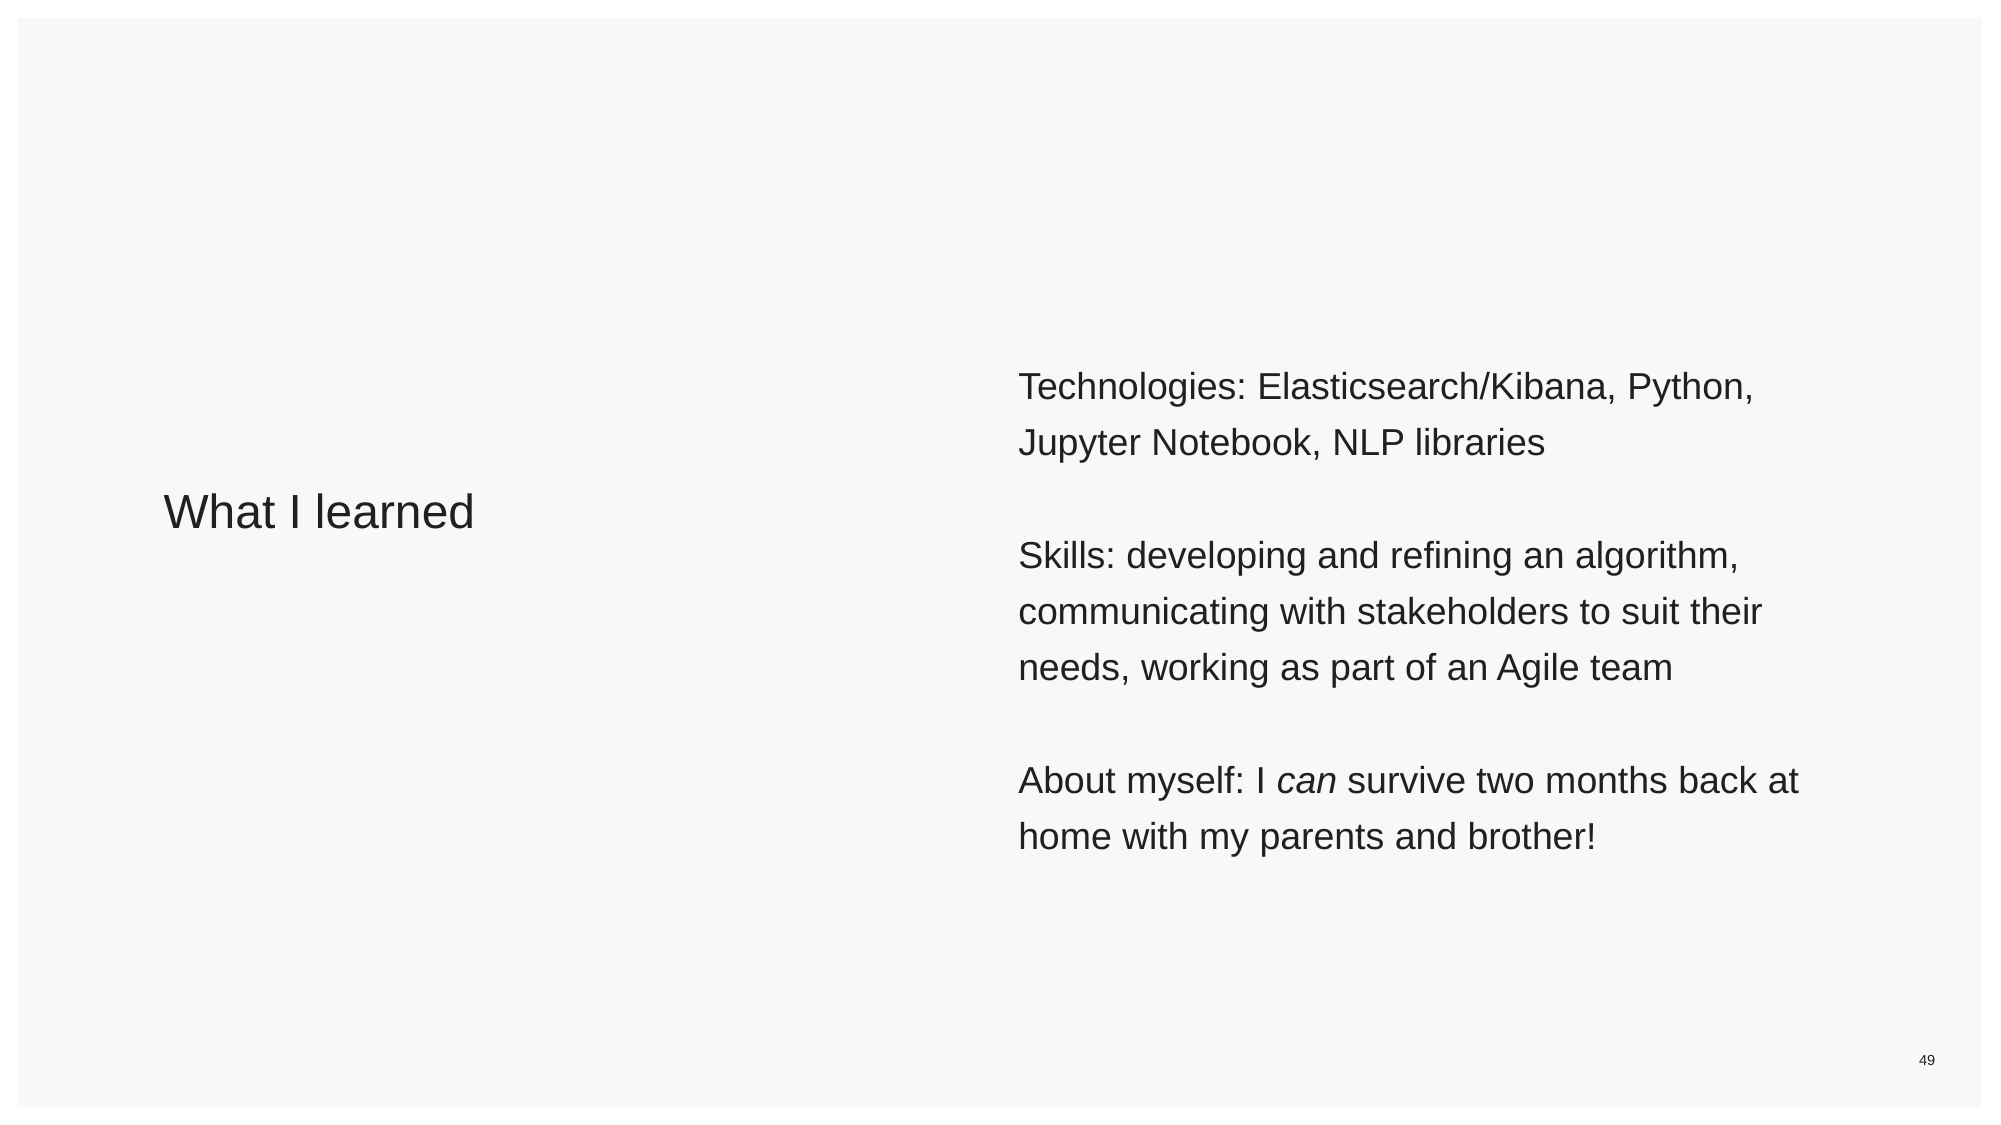

# What I learned
Technologies: Elasticsearch/Kibana, Python, Jupyter Notebook, NLP libraries

Skills: developing and refining an algorithm, communicating with stakeholders to suit their needs, working as part of an Agile team

About myself: I can survive two months back at home with my parents and brother!

49